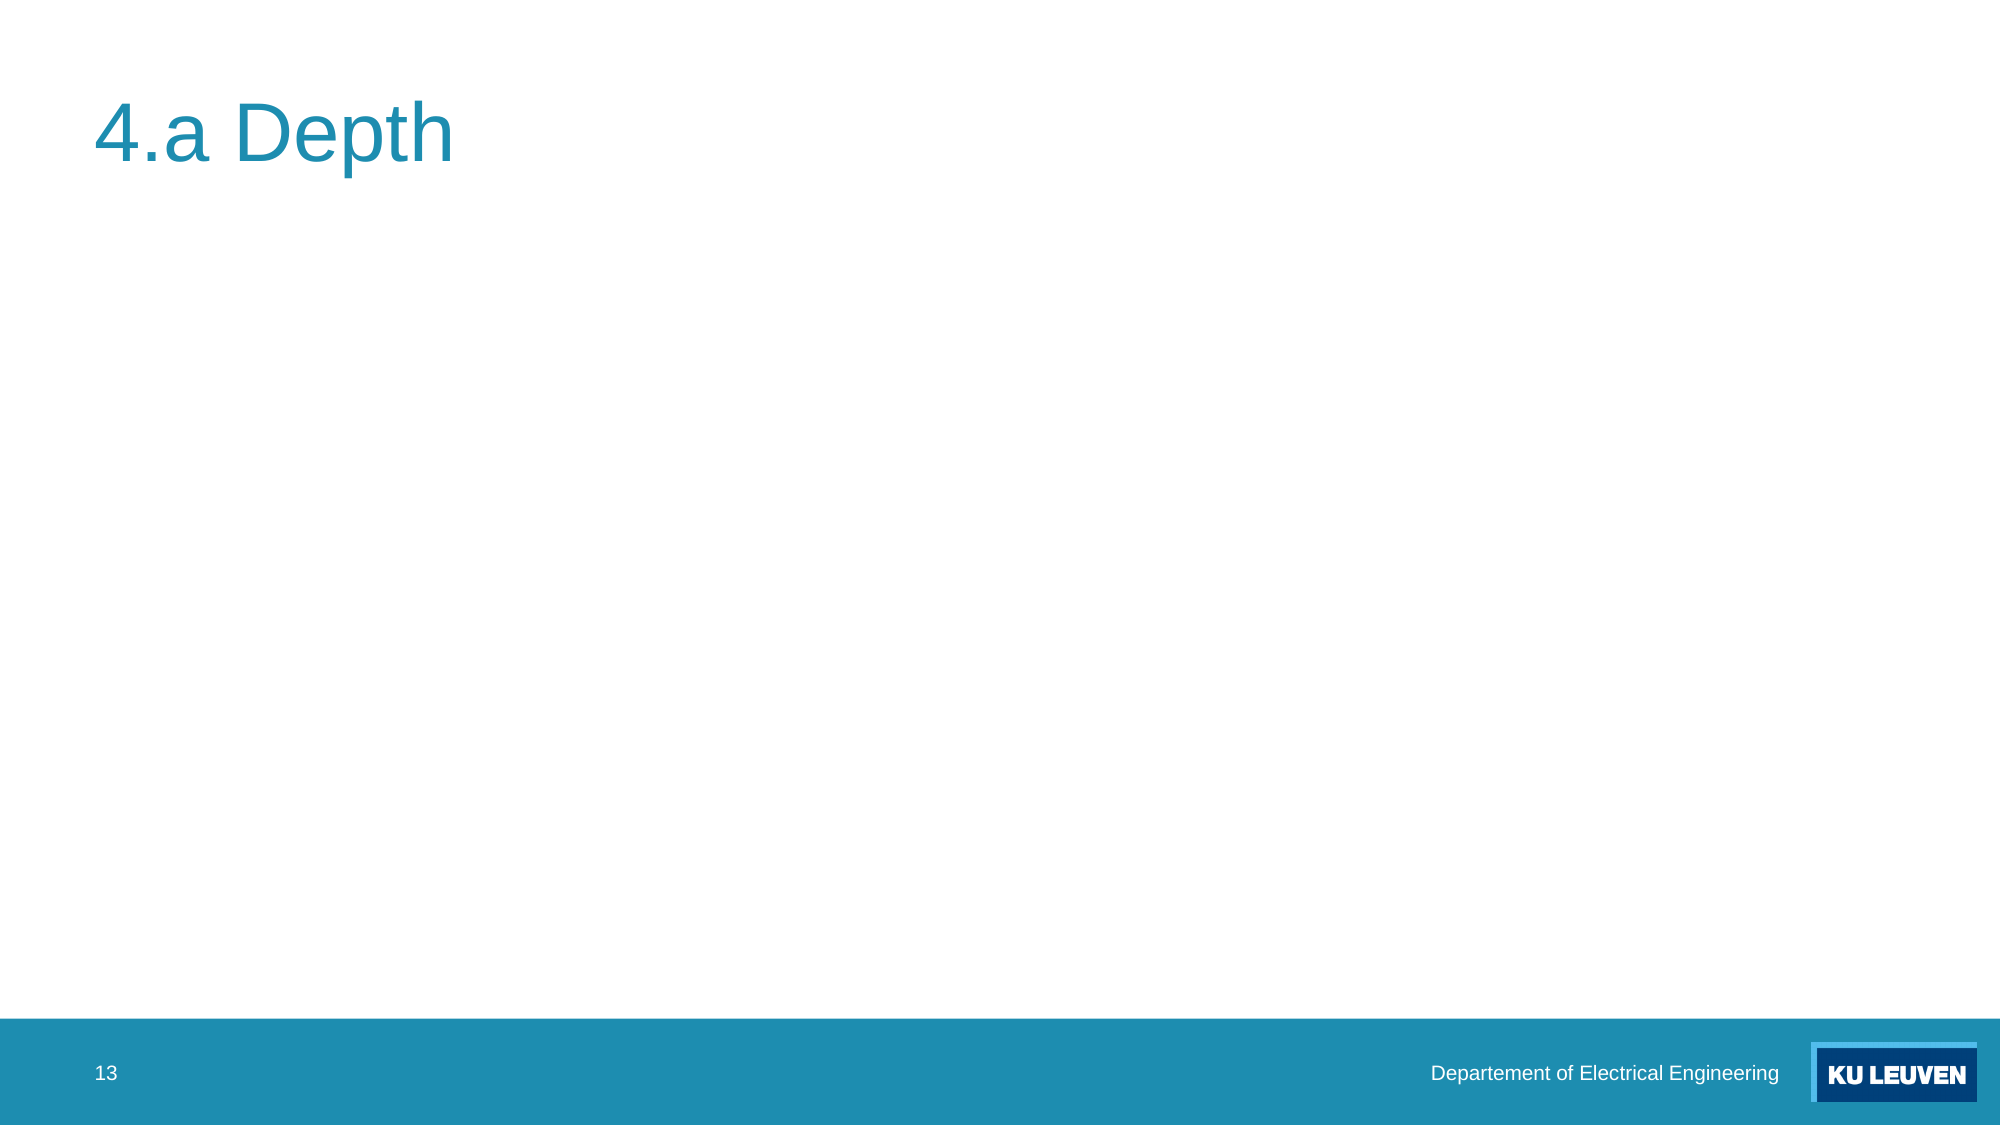

# 4.a Depth
13
Departement of Electrical Engineering